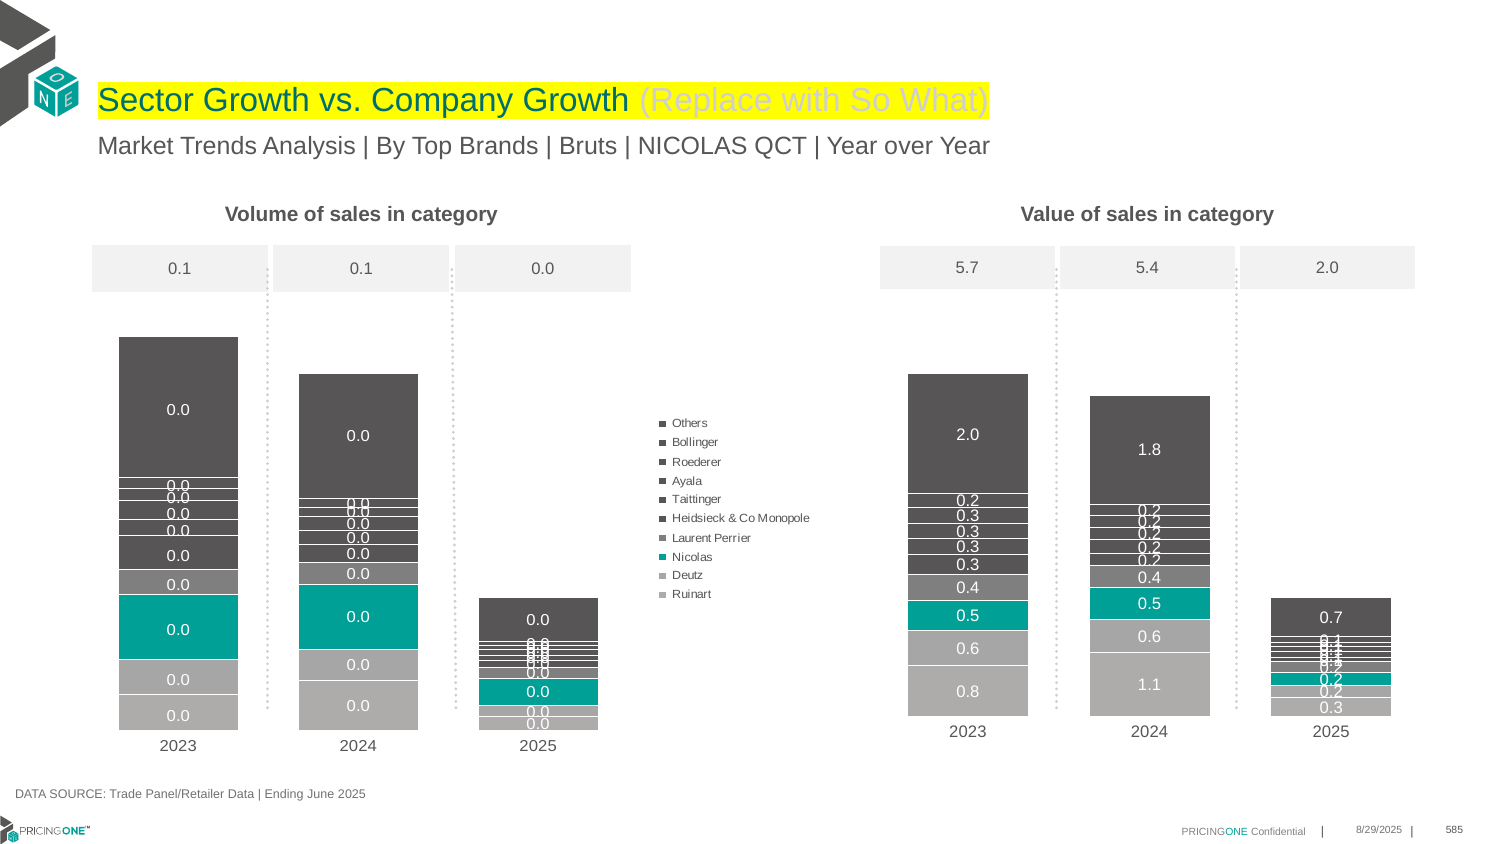

# Sector Growth vs. Company Growth (Replace with So What)
Market Trends Analysis | By Top Brands | Bruts | NICOLAS QCT | Year over Year
| Value of sales in category |  |  |
| --- | --- | --- |
| 5.7 | 5.4 | 2.0 |
| Volume of sales in category |  |  |
| --- | --- | --- |
| 0.1 | 0.1 | 0.0 |

### Chart

| Category | Ruinart | Deutz | Nicolas | Laurent Perrier | Heidsieck & Co Monopole | Taittinger | Ayala | Roederer | Bollinger | Others |
|---|---|---|---|---|---|---|---|---|---|---|
| 2023 | 0.843564 | 0.586427 | 0.504848 | 0.425594 | 0.346482 | 0.262087 | 0.253066 | 0.2688 | 0.230745 | 1.998988 |
| 2024 | 1.061606 | 0.552265 | 0.531312 | 0.367537 | 0.197529 | 0.239198 | 0.206759 | 0.189589 | 0.198199 | 1.821202 |
| 2025 | 0.312669 | 0.191525 | 0.231955 | 0.169462 | 0.070315 | 0.09618 | 0.084917 | 0.07171 | 0.094187 | 0.659762 |

### Chart

| Category | Ruinart | Deutz | Nicolas | Laurent Perrier | Heidsieck & Co Monopole | Taittinger | Ayala | Roederer | Bollinger | Others |
|---|---|---|---|---|---|---|---|---|---|---|
| 2023 | 0.010126 | 0.009612 | 0.018022 | 0.006849 | 0.009276 | 0.004417 | 0.005353 | 0.003464 | 0.002978 | 0.039023 |
| 2024 | 0.01378 | 0.008816 | 0.017878 | 0.006014 | 0.004923 | 0.003874 | 0.004107 | 0.00234 | 0.002439 | 0.034775 |
| 2025 | 0.003978 | 0.002904 | 0.007682 | 0.002937 | 0.001846 | 0.001566 | 0.001649 | 0.000894 | 0.001175 | 0.012105 |
DATA SOURCE: Trade Panel/Retailer Data | Ending June 2025

8/29/2025
585